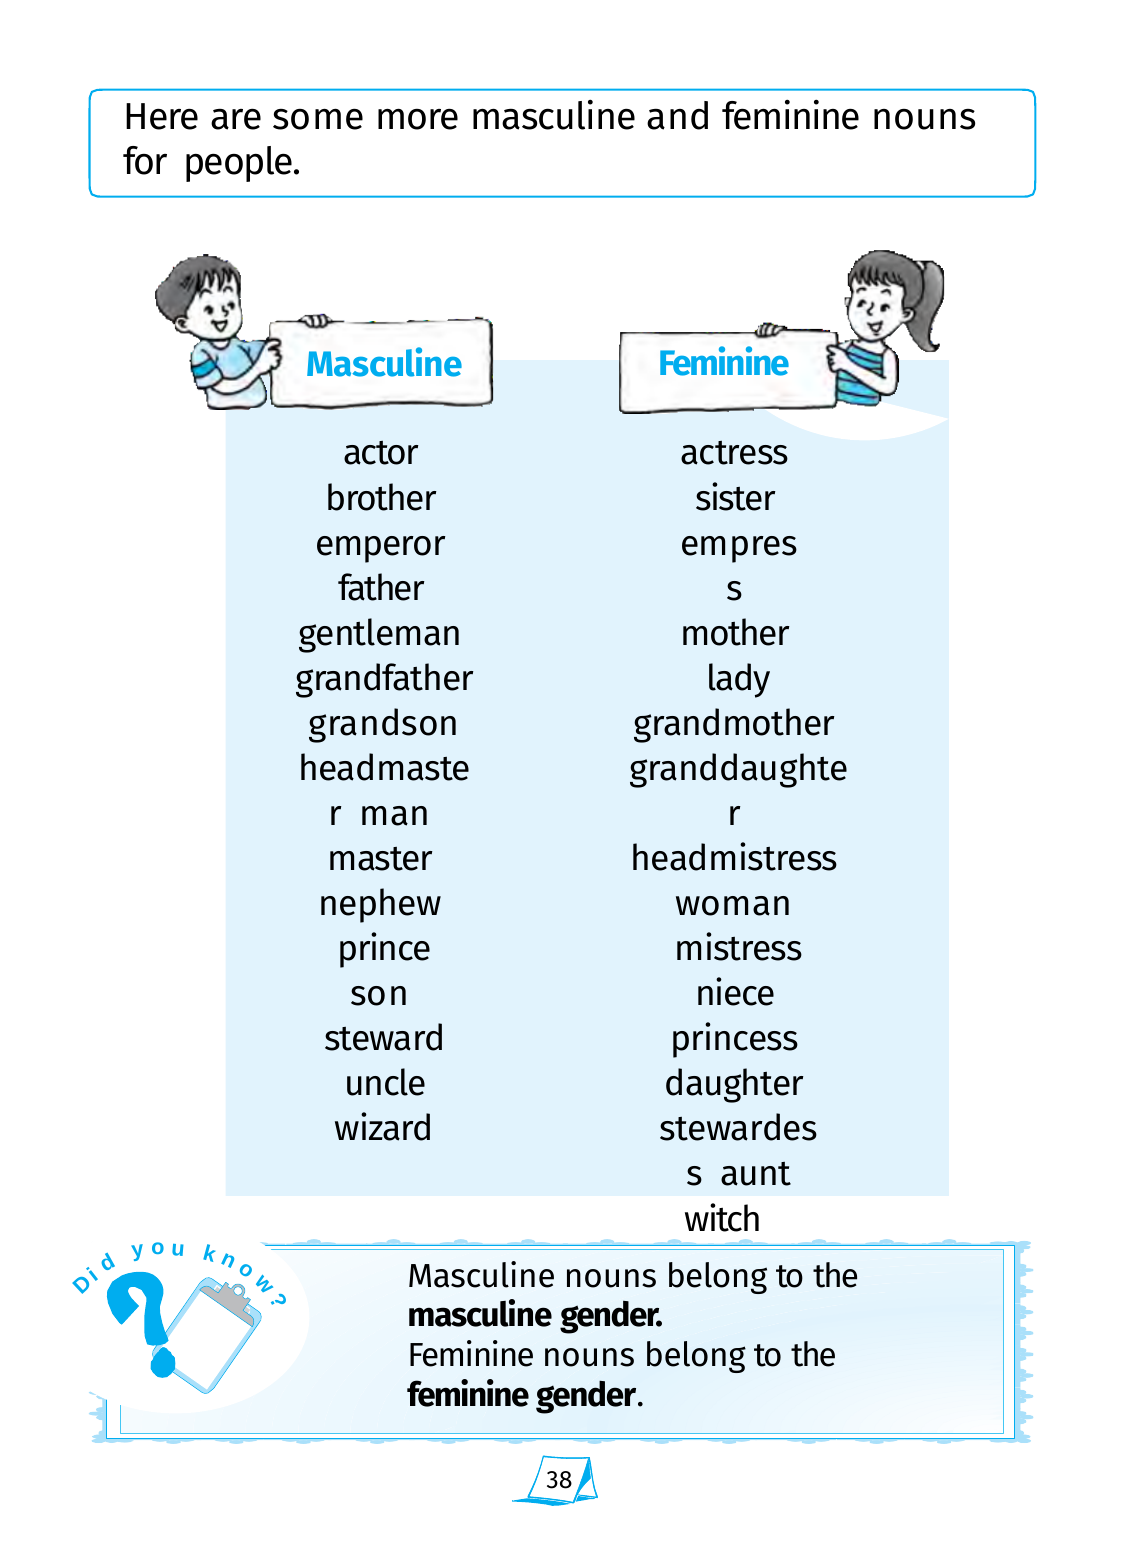

Here are some more masculine and feminine nouns for  people.

Feminine
Masculine
actor  brother  emperor  father  gentleman  grandfather  grandson  headmaster  man  master  nephew  prince
son  steward  uncle  wizard
actress  sister  empress  mother  lady
grandmother  granddaughter  headmistress  woman  mistress
niece  princess  daughter  stewardess  aunt
witch

o
y
u

k
d
Masculine nouns belong to the
masculine gender.
Feminine nouns belong to the
feminine gender.
n
i
o
D
w
?
38